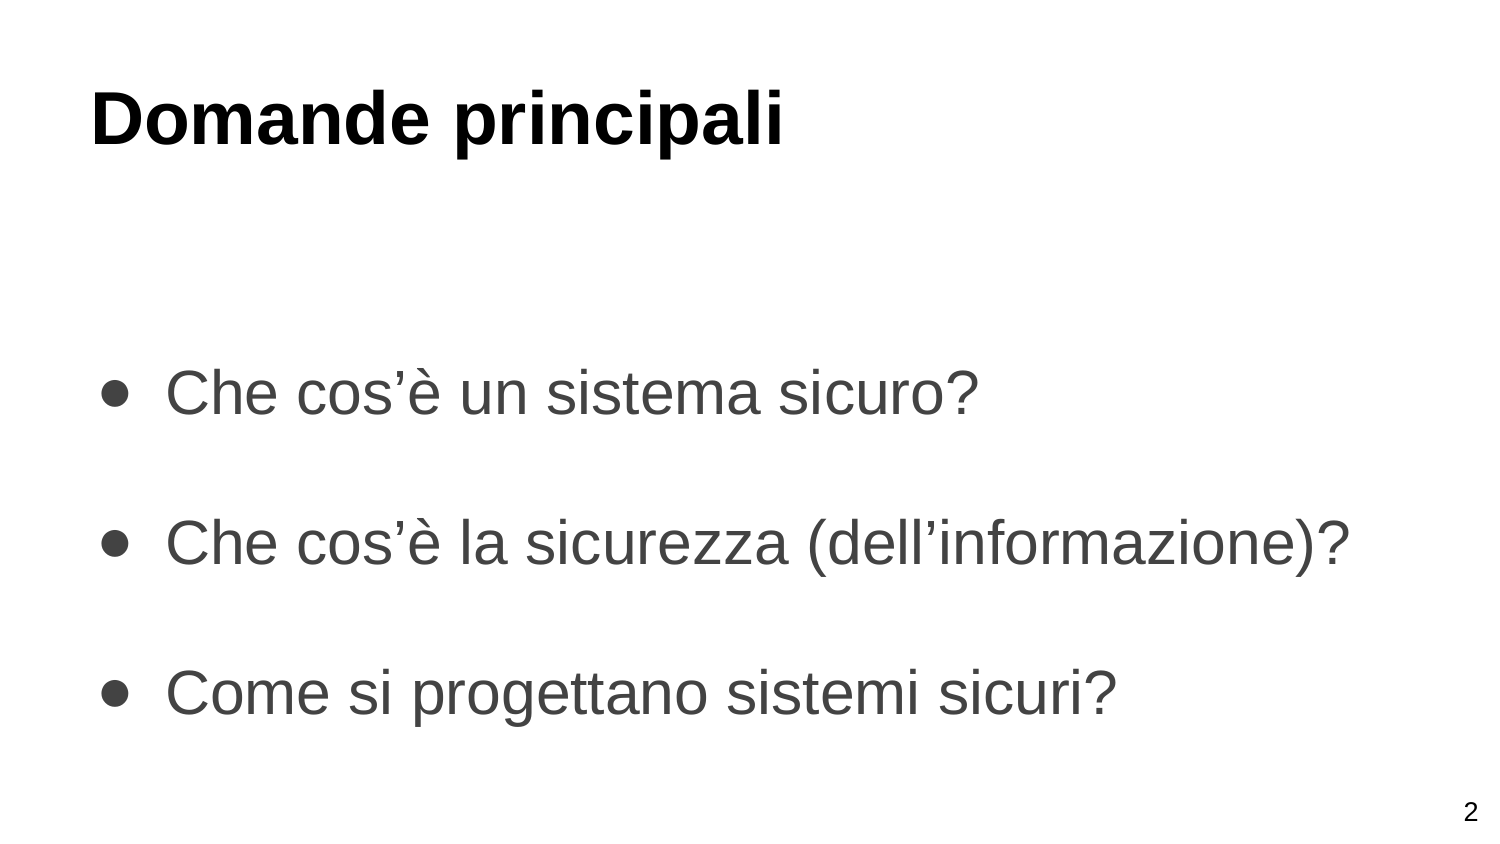

# Domande principali
Che cos’è un sistema sicuro?
Che cos’è la sicurezza (dell’informazione)?
Come si progettano sistemi sicuri?
2